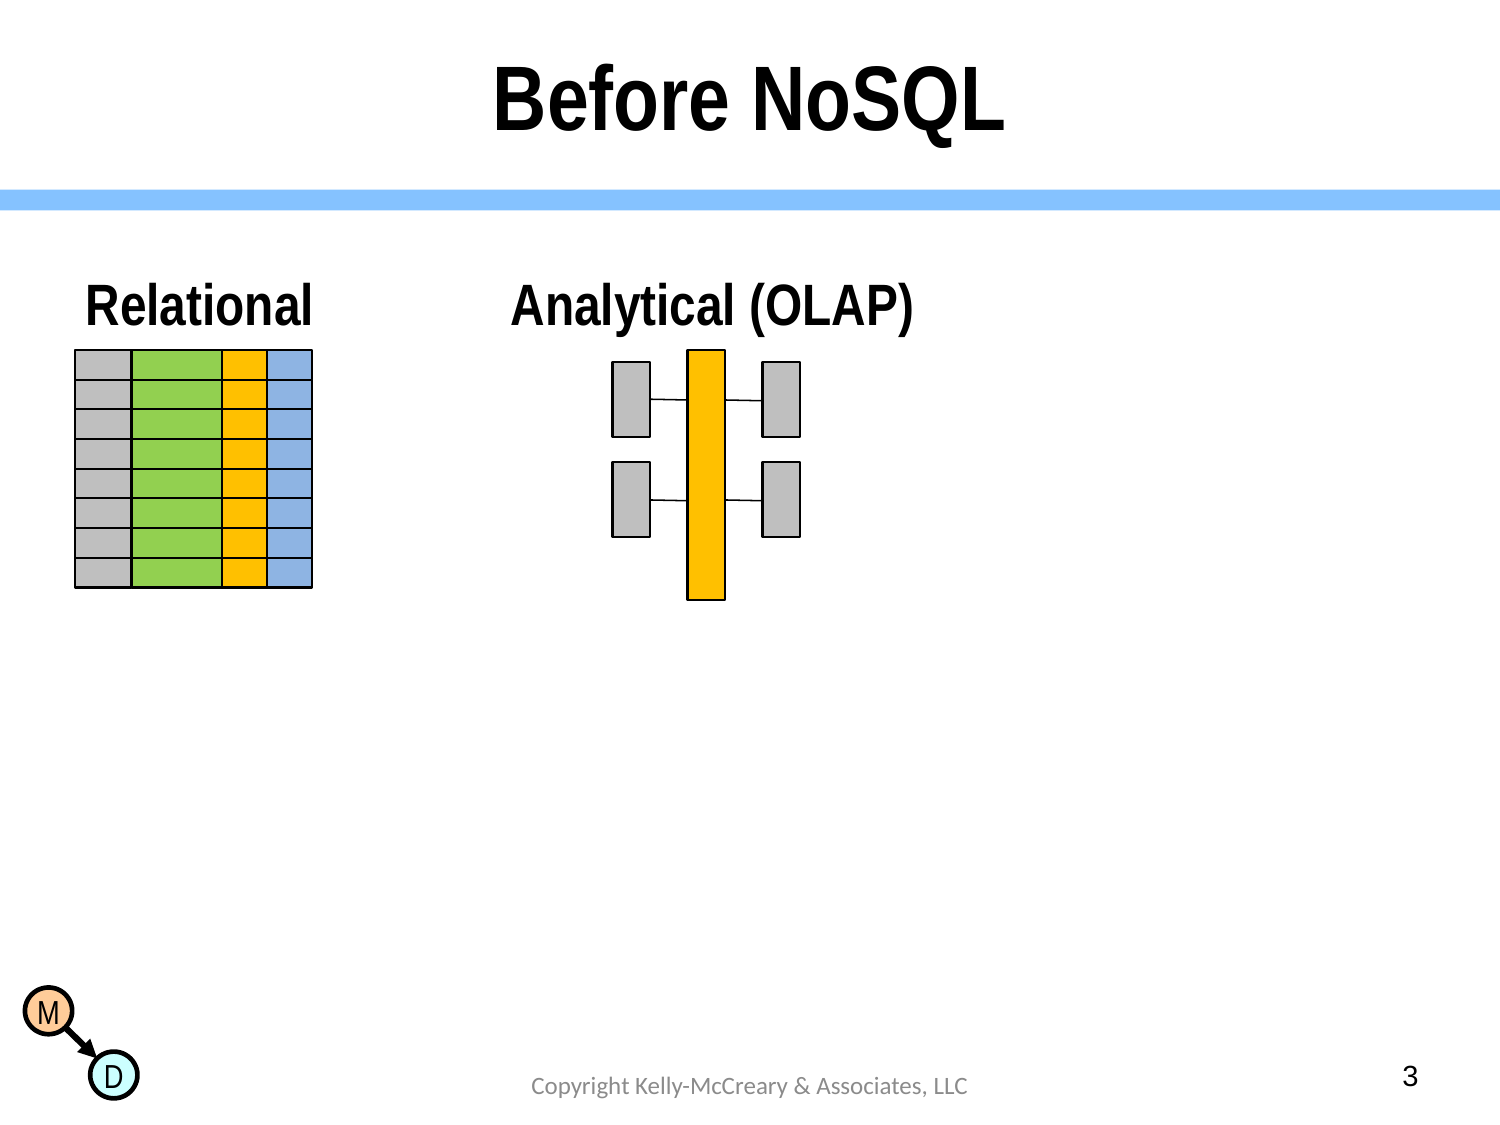

# Before NoSQL
Relational
Analytical (OLAP)

3
Copyright Kelly-McCreary & Associates, LLC